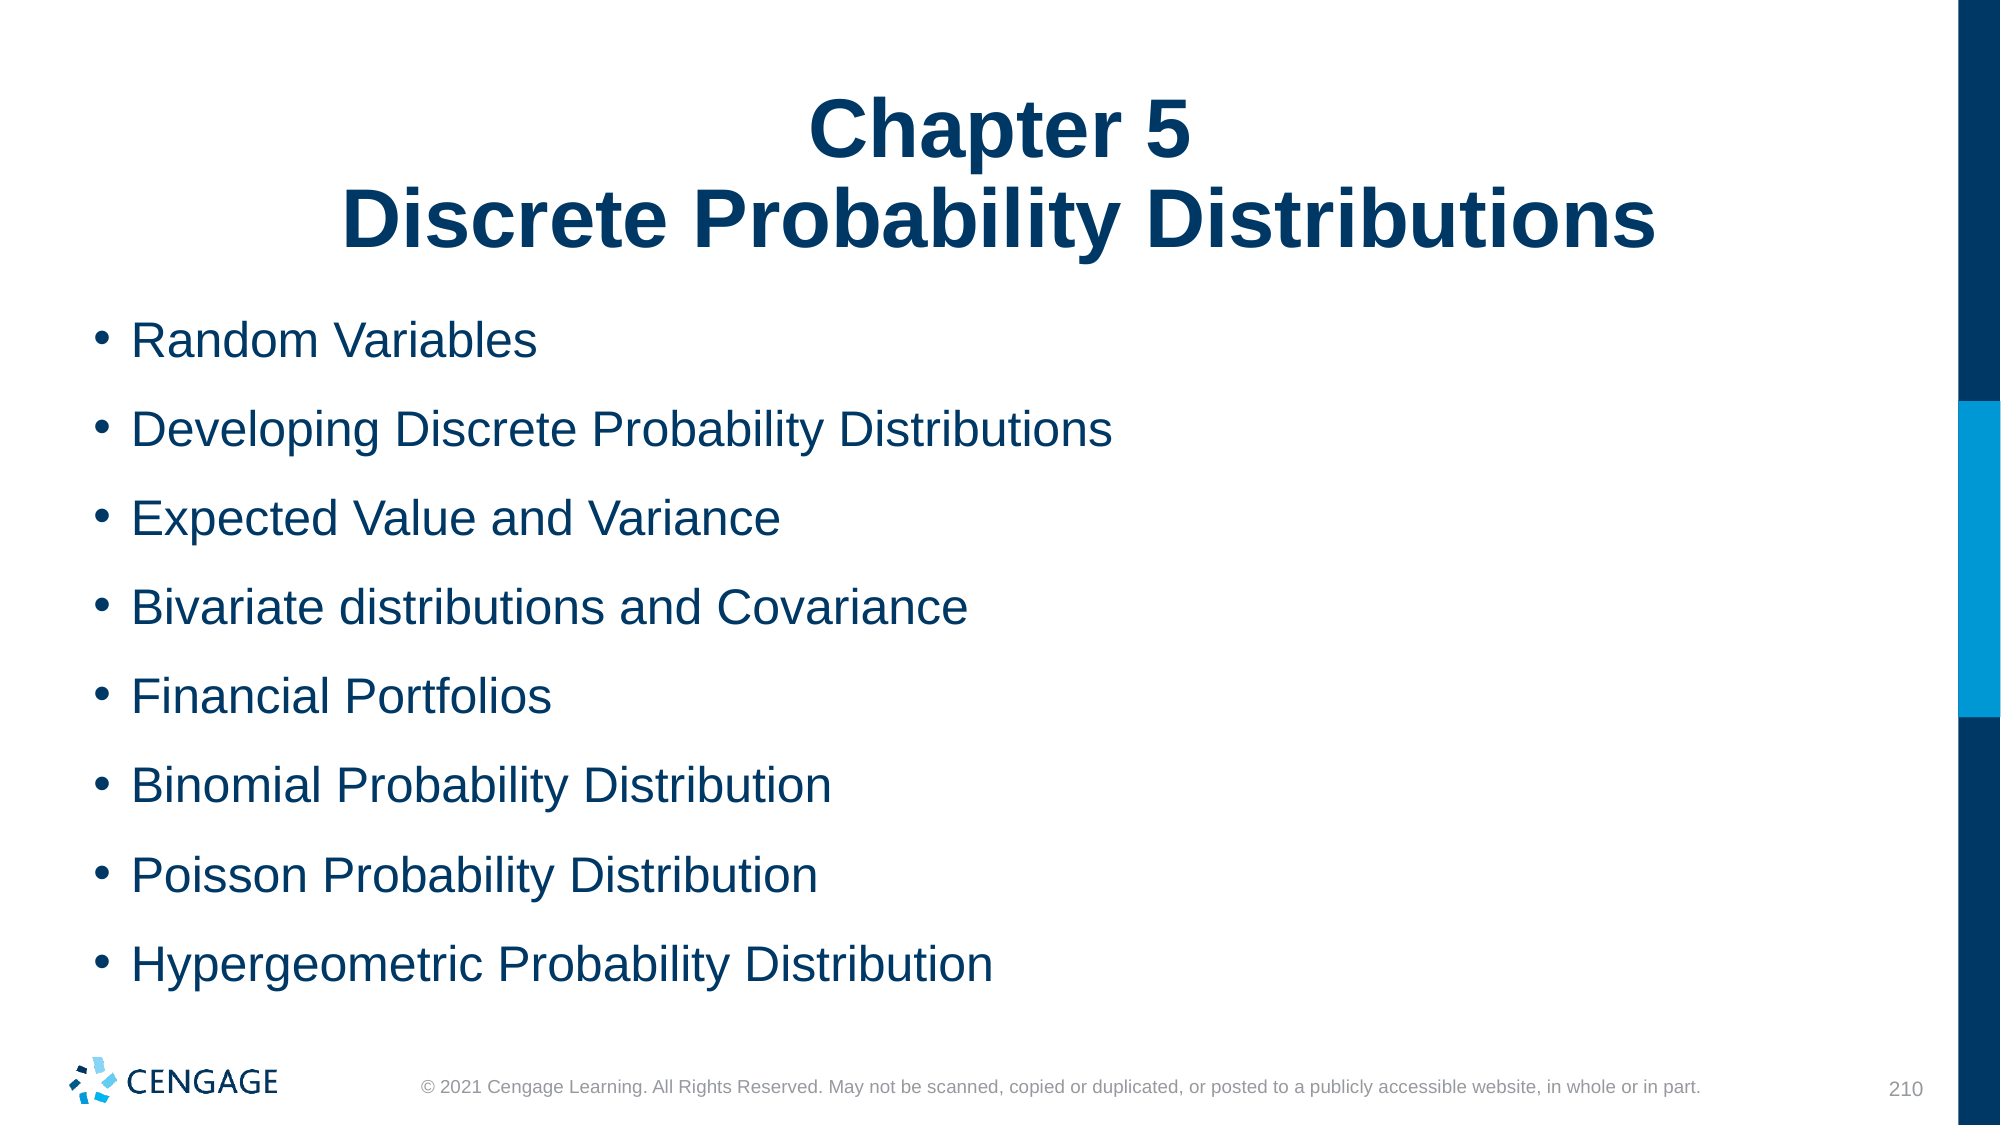

# Chapter 5 Discrete Probability Distributions
Random Variables
Developing Discrete Probability Distributions
Expected Value and Variance
Bivariate distributions and Covariance
Financial Portfolios
Binomial Probability Distribution
Poisson Probability Distribution
Hypergeometric Probability Distribution